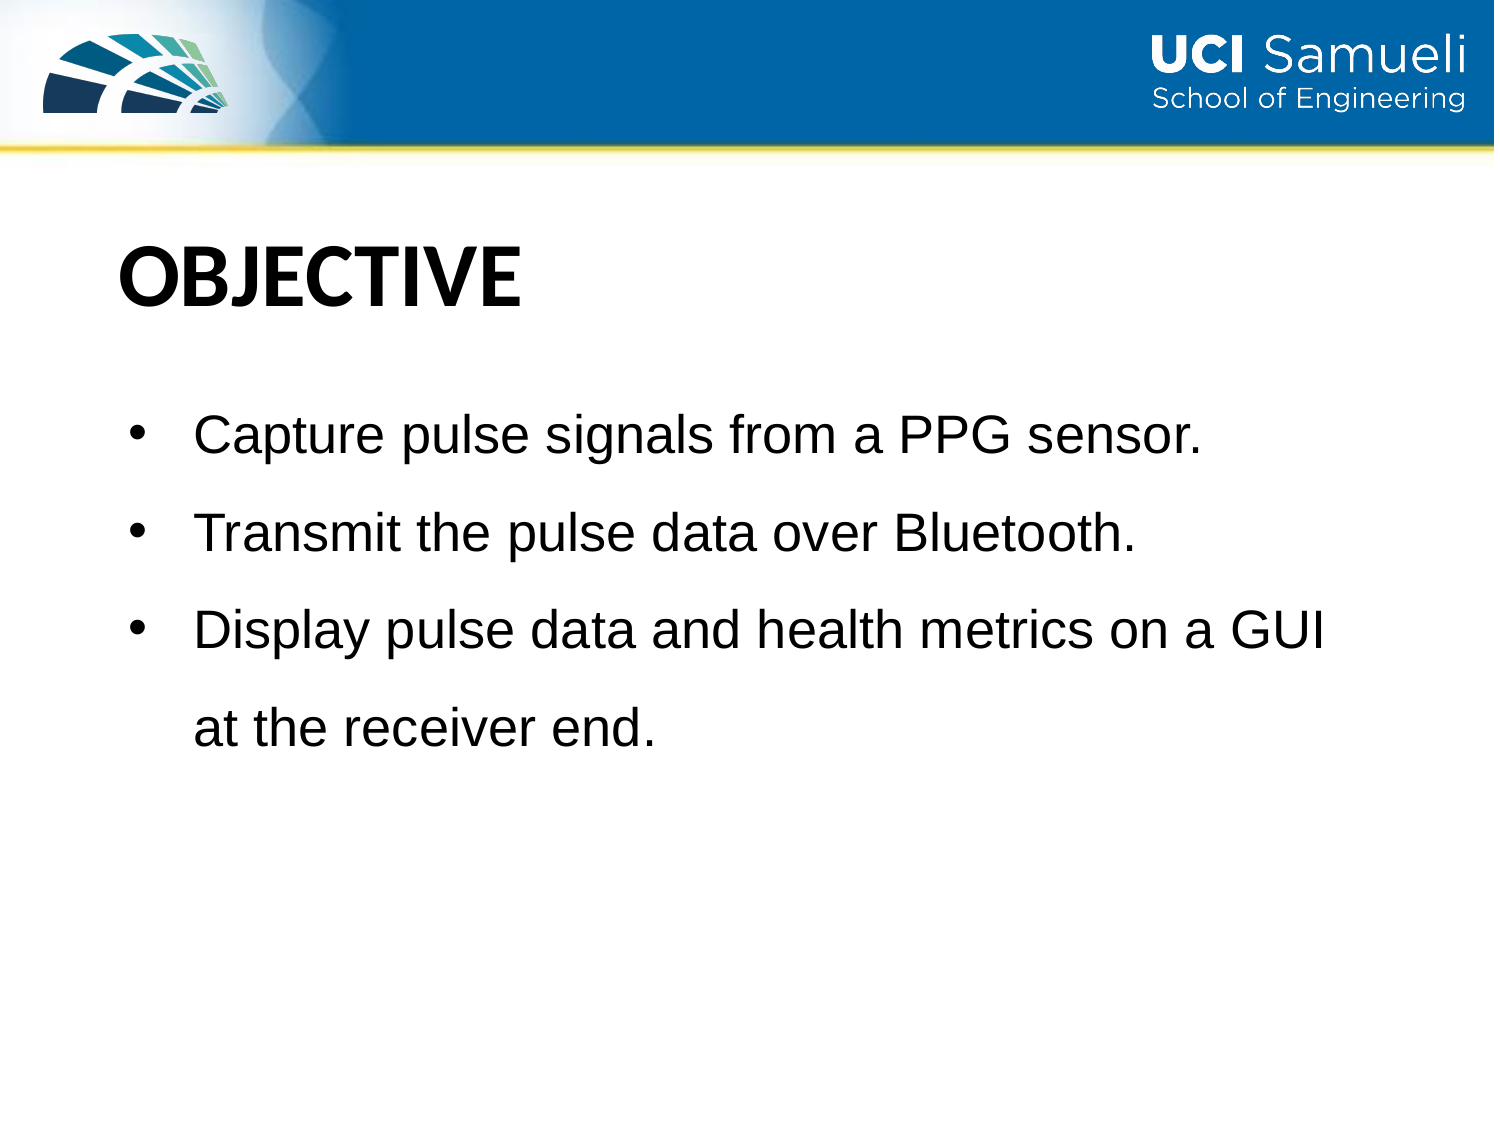

# OBJECTIVE
Capture pulse signals from a PPG sensor.
Transmit the pulse data over Bluetooth.
Display pulse data and health metrics on a GUI at the receiver end.